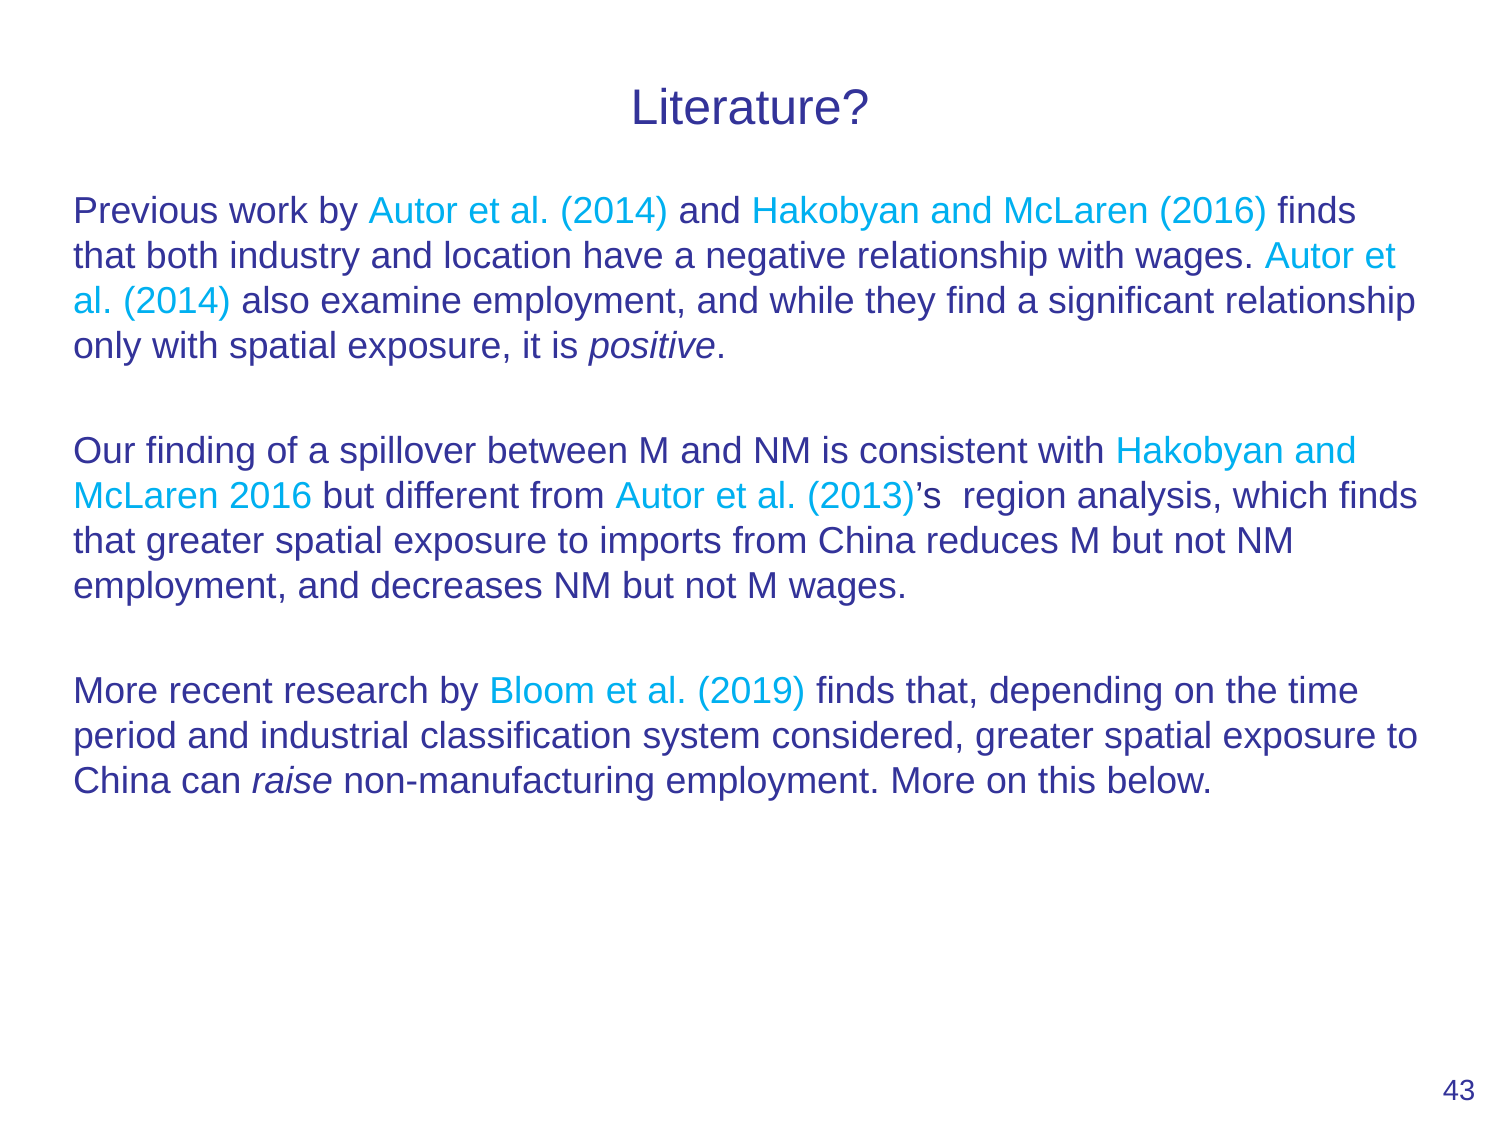

# Literature?
Previous work by Autor et al. (2014) and Hakobyan and McLaren (2016) finds that both industry and location have a negative relationship with wages. Autor et al. (2014) also examine employment, and while they find a significant relationship only with spatial exposure, it is positive.

Our finding of a spillover between M and NM is consistent with Hakobyan and McLaren 2016 but different from Autor et al. (2013)’s  region analysis, which finds that greater spatial exposure to imports from China reduces M but not NM employment, and decreases NM but not M wages.

More recent research by Bloom et al. (2019) finds that, depending on the time period and industrial classification system considered, greater spatial exposure to China can raise non-manufacturing employment. More on this below.

43